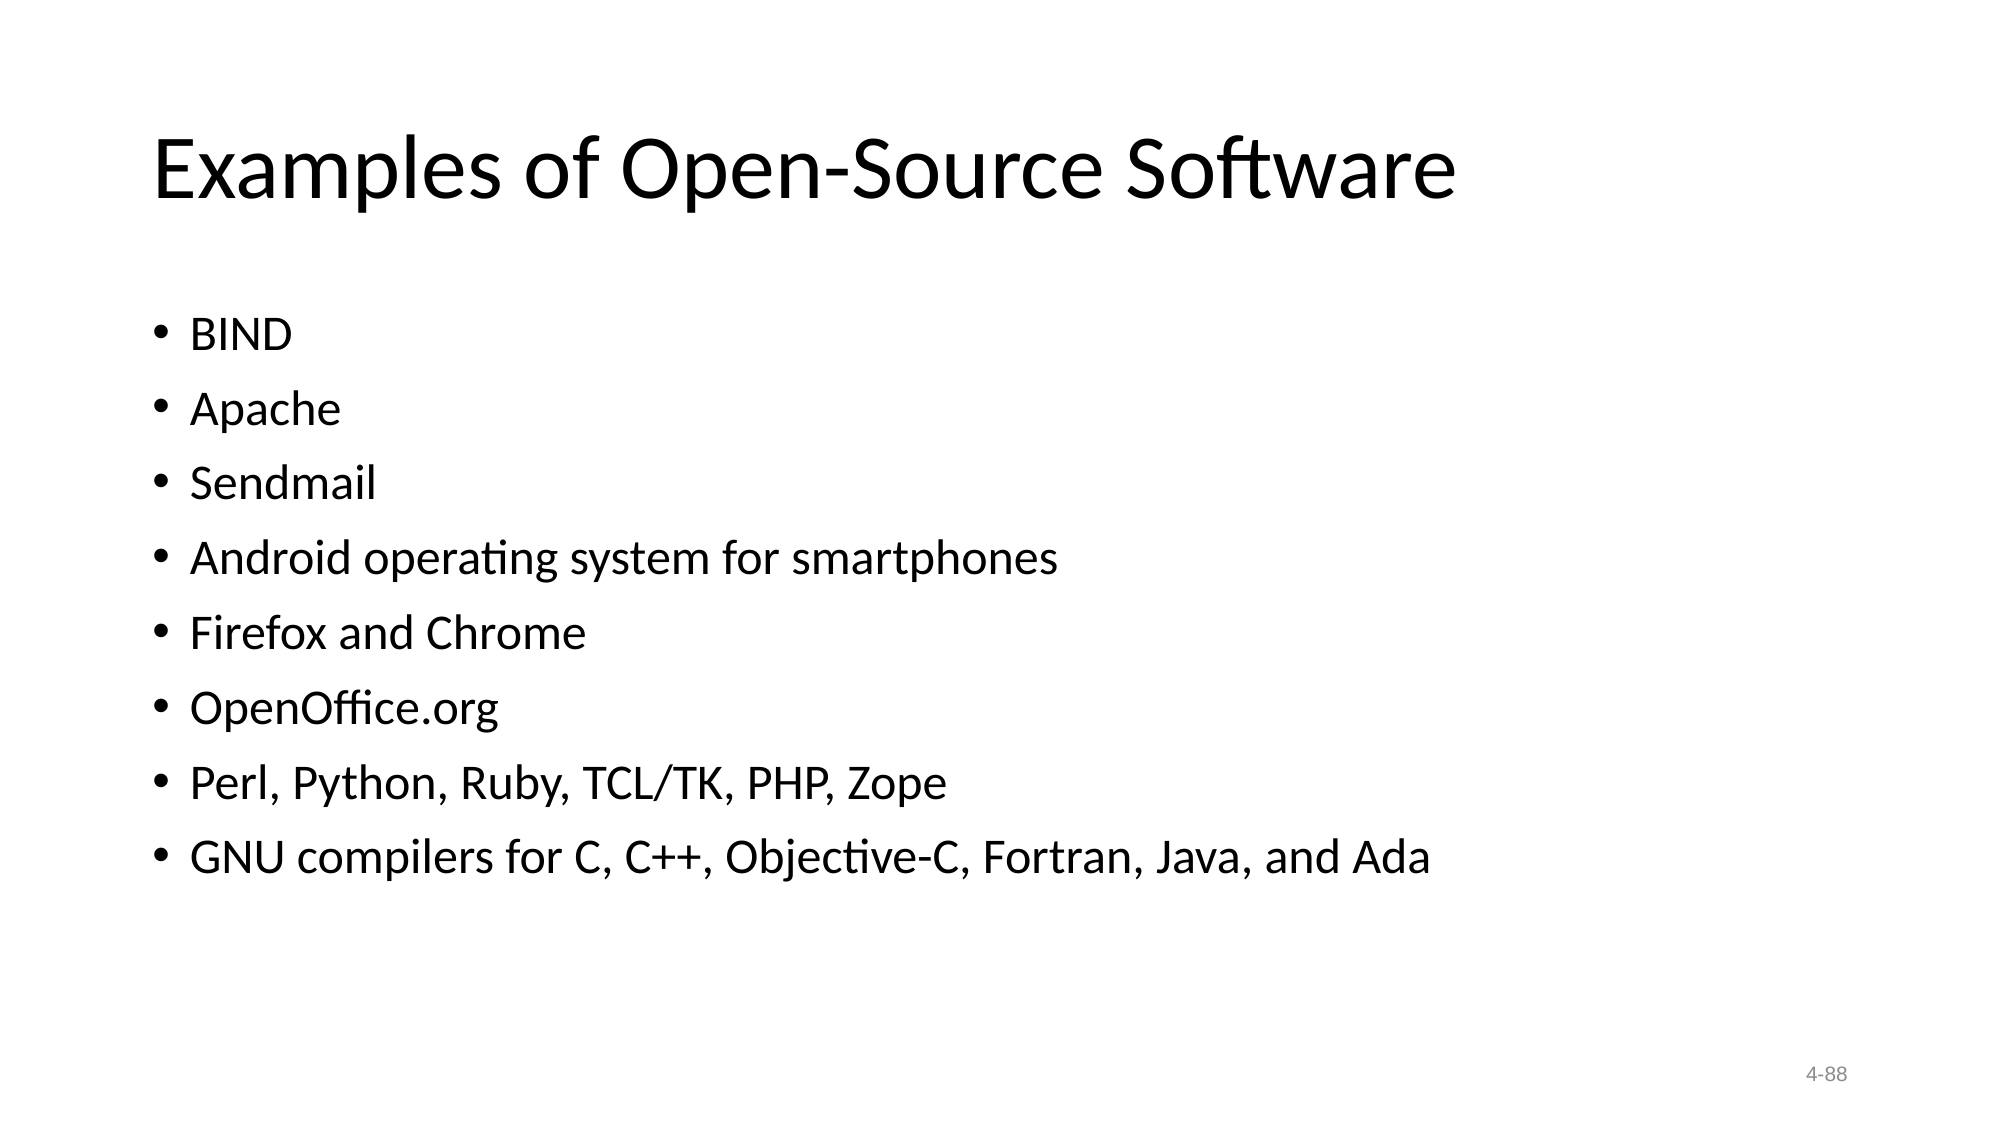

# Examples of Open-Source Software
BIND
Apache
Sendmail
Android operating system for smartphones
Firefox and Chrome
OpenOffice.org
Perl, Python, Ruby, TCL/TK, PHP, Zope
GNU compilers for C, C++, Objective-C, Fortran, Java, and Ada
4-88